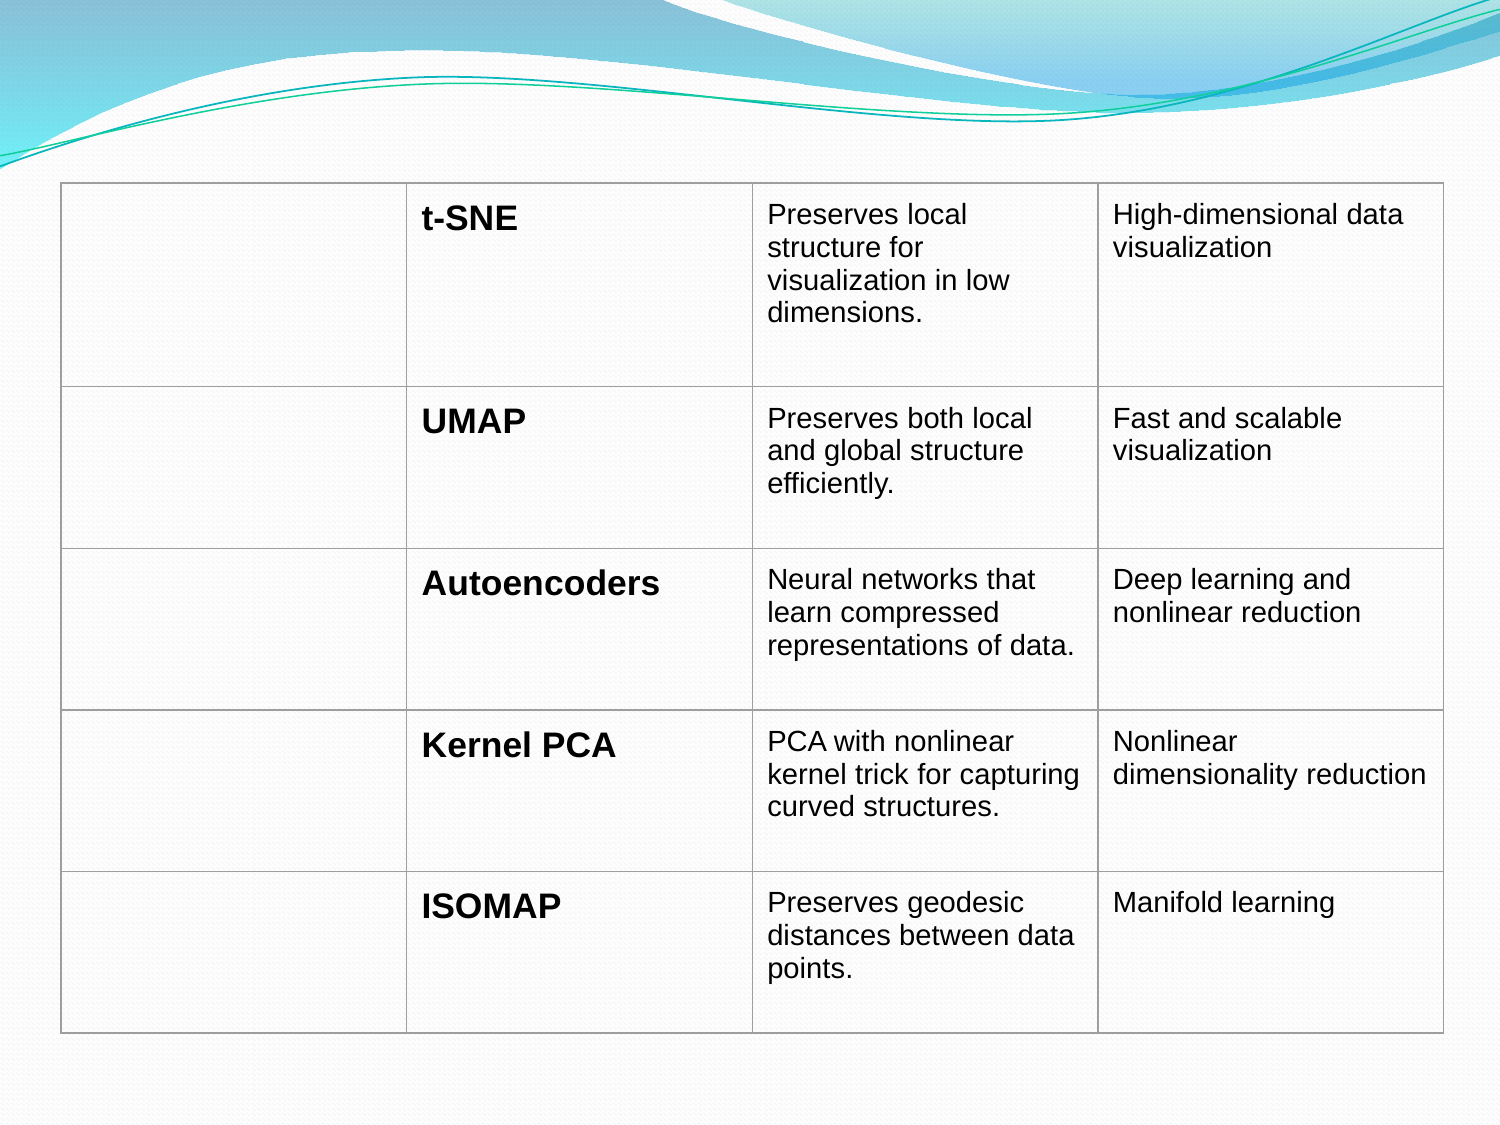

|  | t-SNE | Preserves local structure for visualization in low dimensions. | High-dimensional data visualization |
| --- | --- | --- | --- |
|  | UMAP | Preserves both local and global structure efficiently. | Fast and scalable visualization |
|  | Autoencoders | Neural networks that learn compressed representations of data. | Deep learning and nonlinear reduction |
|  | Kernel PCA | PCA with nonlinear kernel trick for capturing curved structures. | Nonlinear dimensionality reduction |
|  | ISOMAP | Preserves geodesic distances between data points. | Manifold learning |